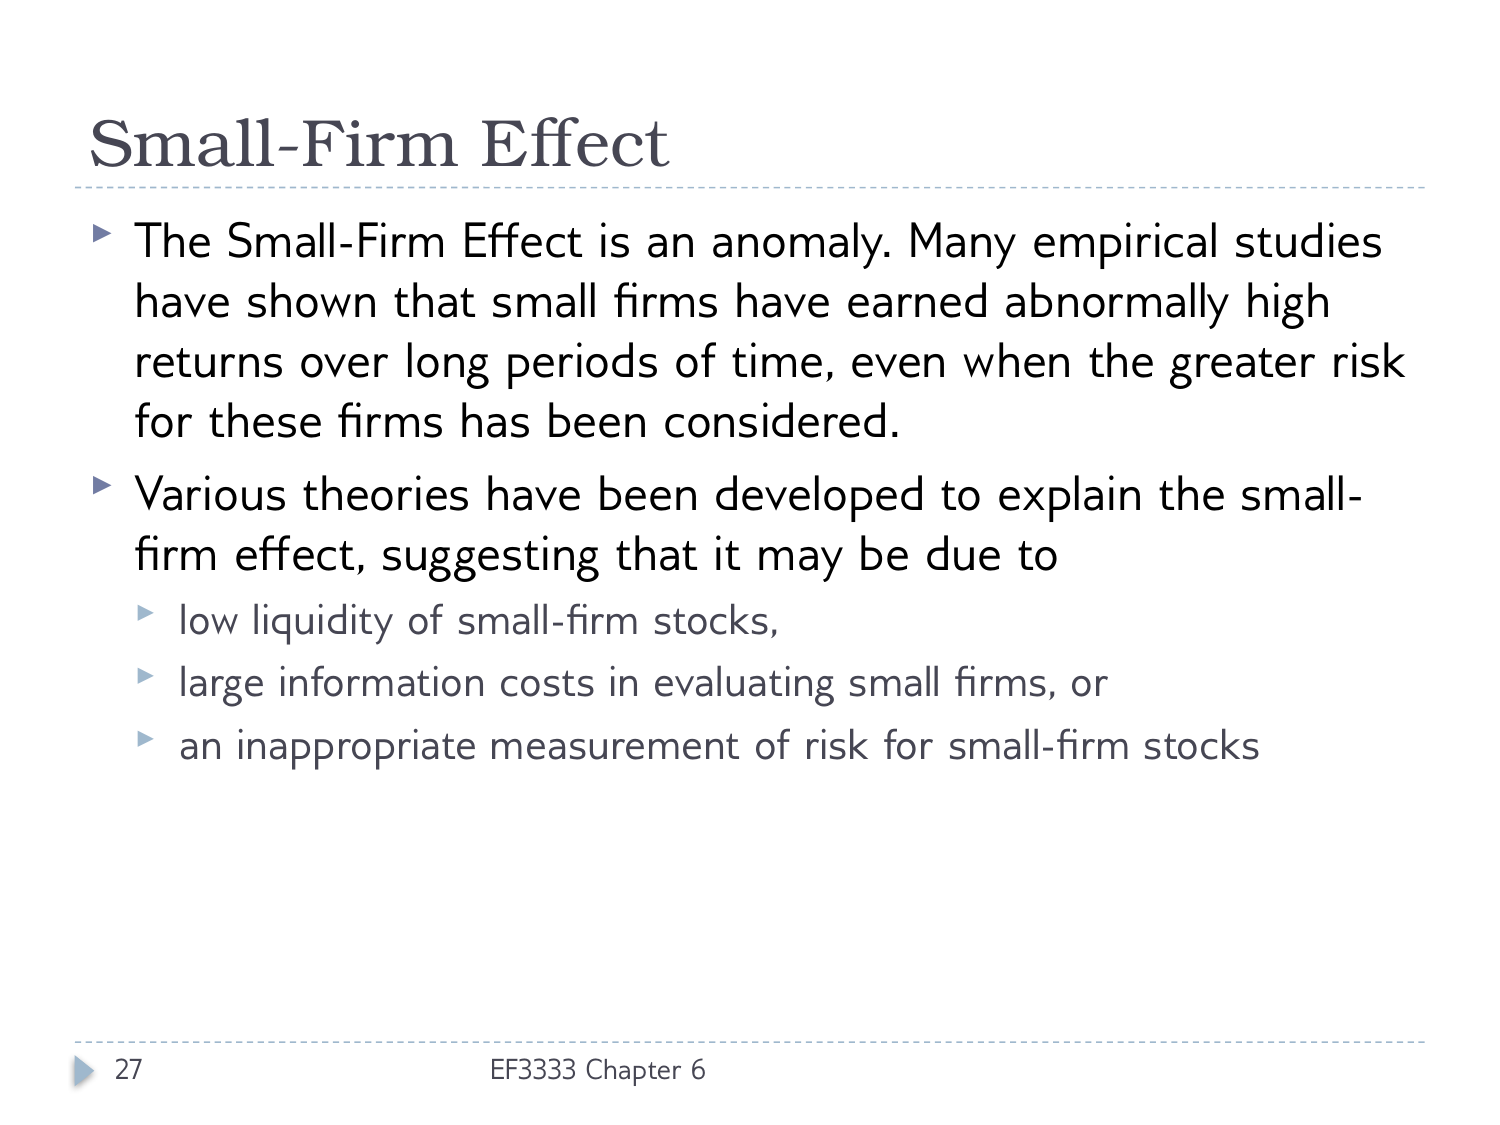

# Small-Firm Effect
The Small-Firm Effect is an anomaly. Many empirical studies have shown that small firms have earned abnormally high returns over long periods of time, even when the greater risk for these firms has been considered.
Various theories have been developed to explain the small-firm effect, suggesting that it may be due to
low liquidity of small-firm stocks,
large information costs in evaluating small firms, or
an inappropriate measurement of risk for small-firm stocks

27
EF3333 Chapter 6